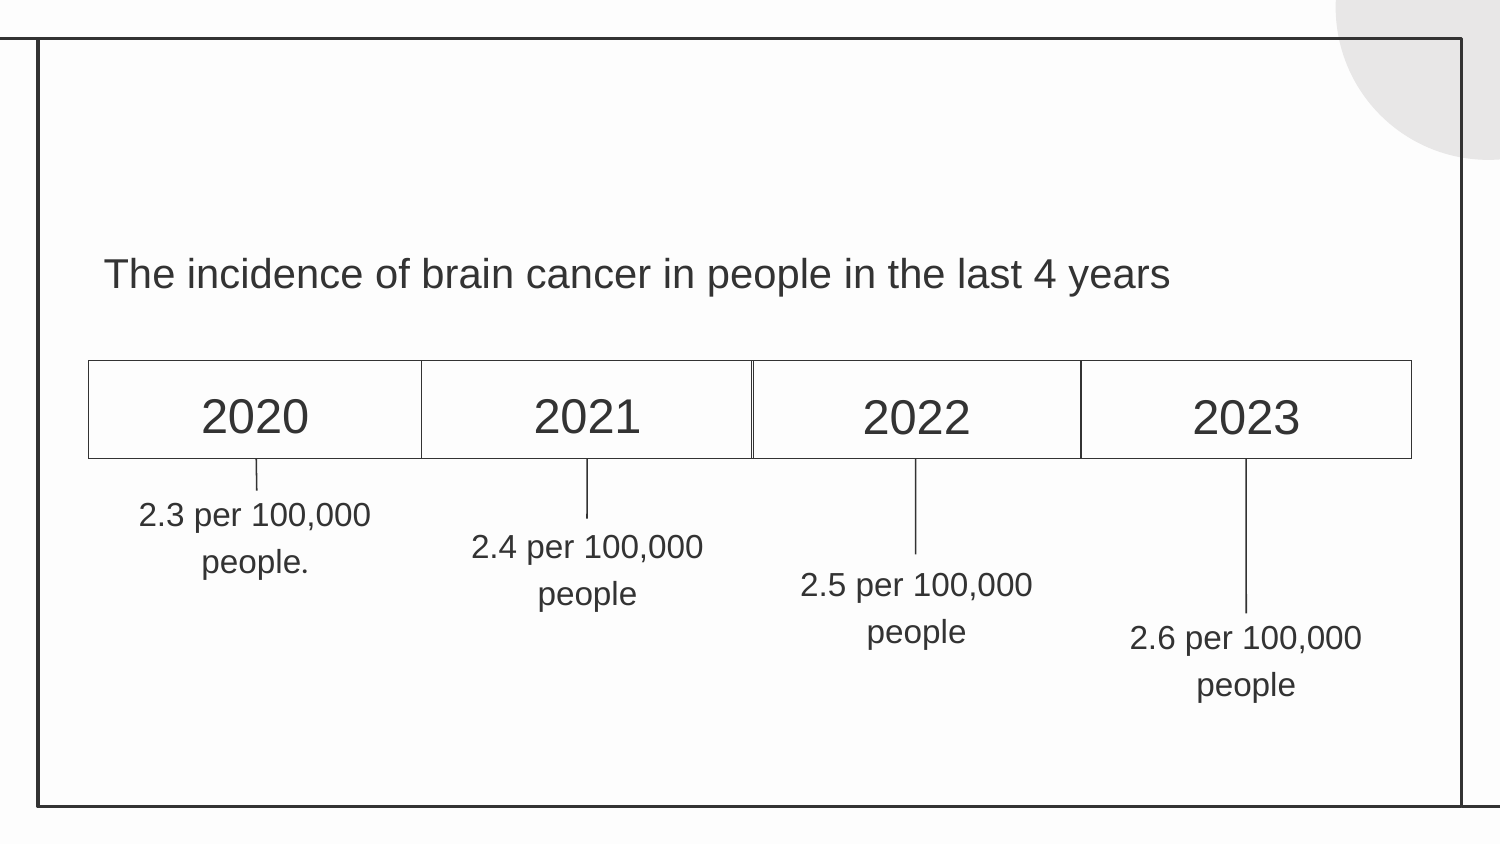

# The incidence of brain cancer in people in the last 4 years

2023

2022

2020

2021

2.3 per 100,000 people.
2.4 per 100,000 people
2.5 per 100,000 people
2.6 per 100,000 people